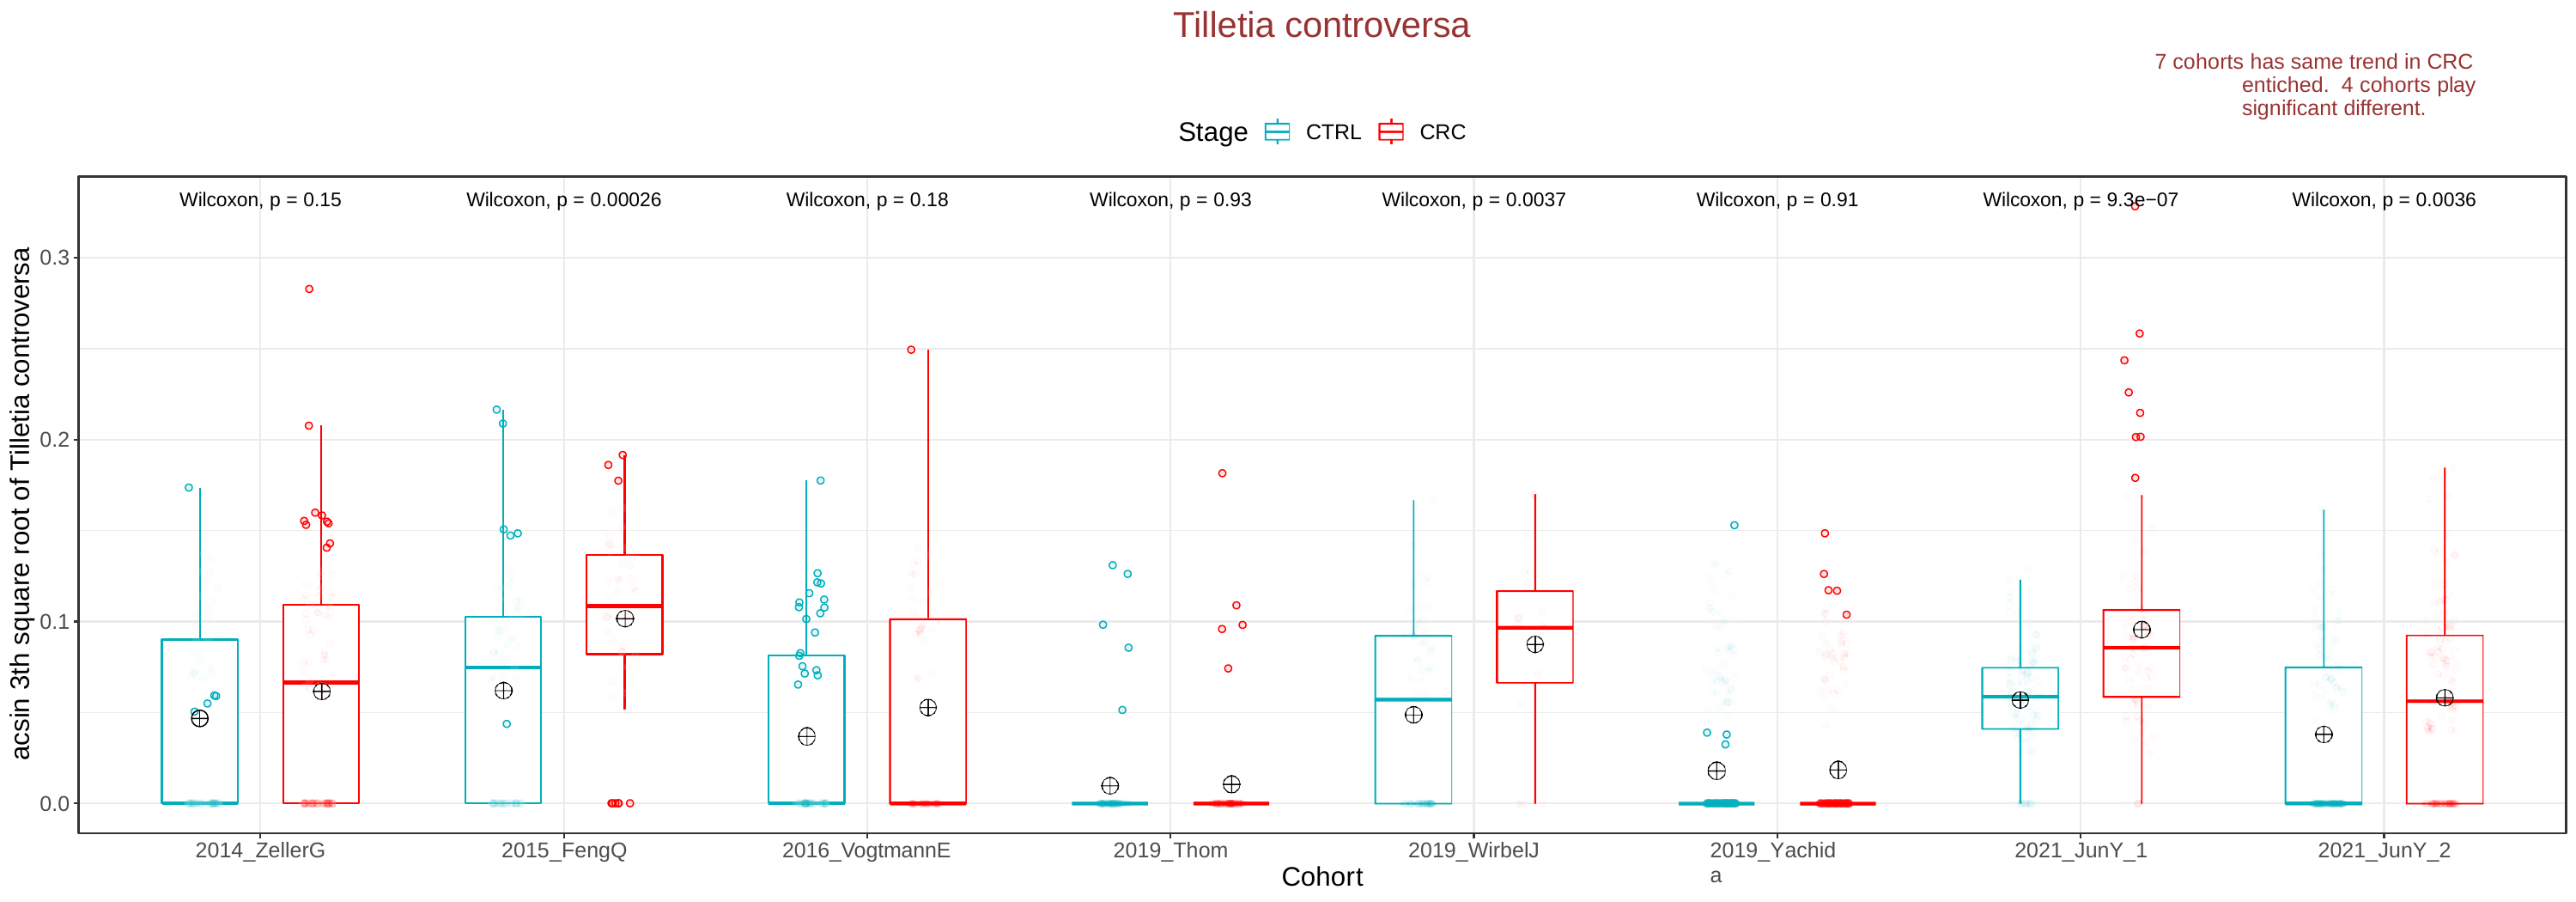

# Tilletia controversa
7 cohorts has same trend in CRC entiched.  4 cohorts play significant different.
Stage
CTRL
CRC

Wilcoxon, p = 0.15
Wilcoxon, p = 0.00026
Wilcoxon, p = 0.18
Wilcoxon, p = 0.93
Wilcoxon, p = 0.0037
Wilcoxon, p = 0.91
Wilcoxon, p = 9.3e−07
Wilcoxon, p = 0.0036

0.3
acsin 3th square root of Tilletia controversa

0.2

0.1

0.0

2014_ZellerG
2015_FengQ
2016_VogtmannE
2019_Thom
2019_WirbelJ
2019_Yachida
2021_JunY_1
2021_JunY_2
Cohort